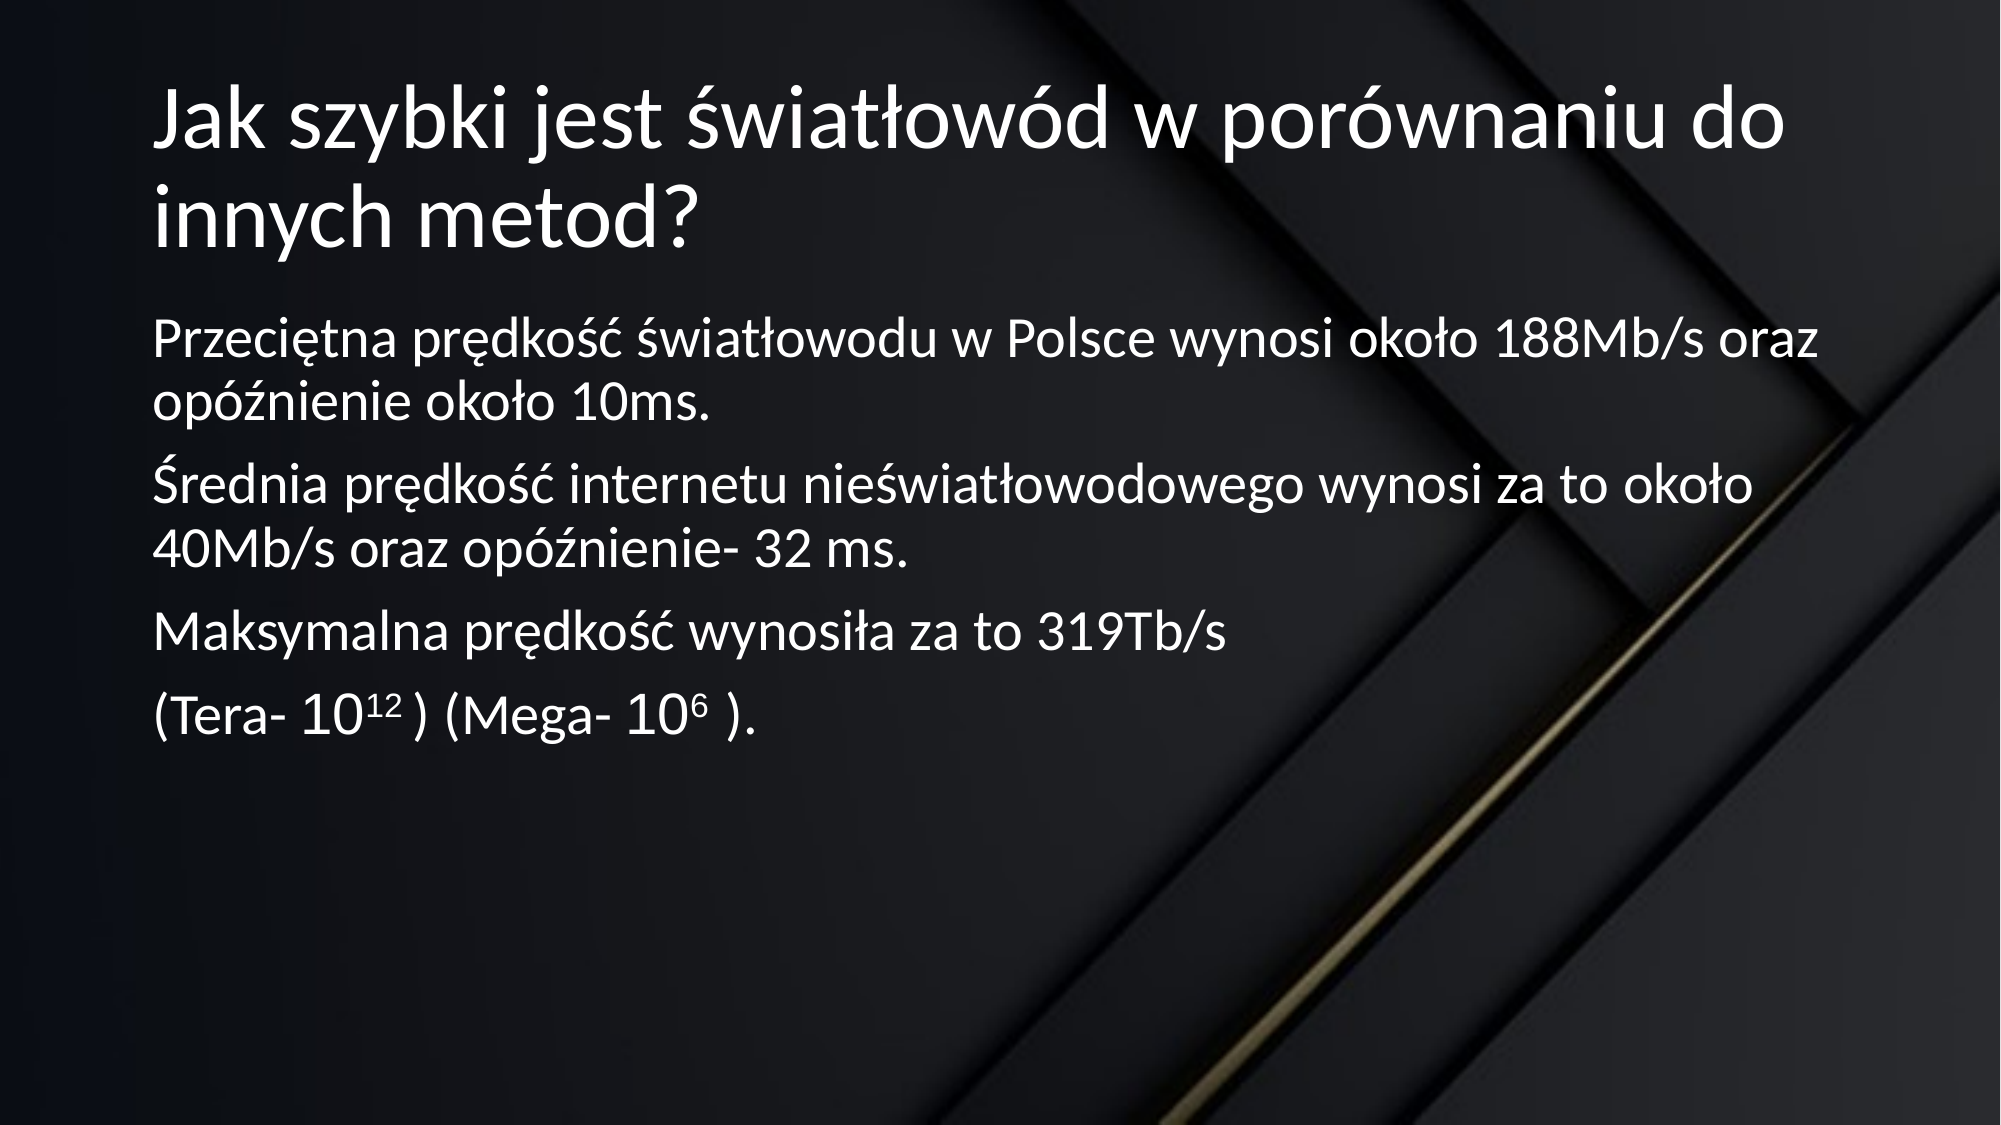

# Jak szybki jest światłowód w porównaniu do innych metod?
Przeciętna prędkość światłowodu w Polsce wynosi około 188Mb/s oraz opóźnienie około 10ms.
Średnia prędkość internetu nieświatłowodowego wynosi za to około 40Mb/s oraz opóźnienie- 32 ms.
Maksymalna prędkość wynosiła za to 319Tb/s
(Tera- 1012 ) (Mega- 106 ).